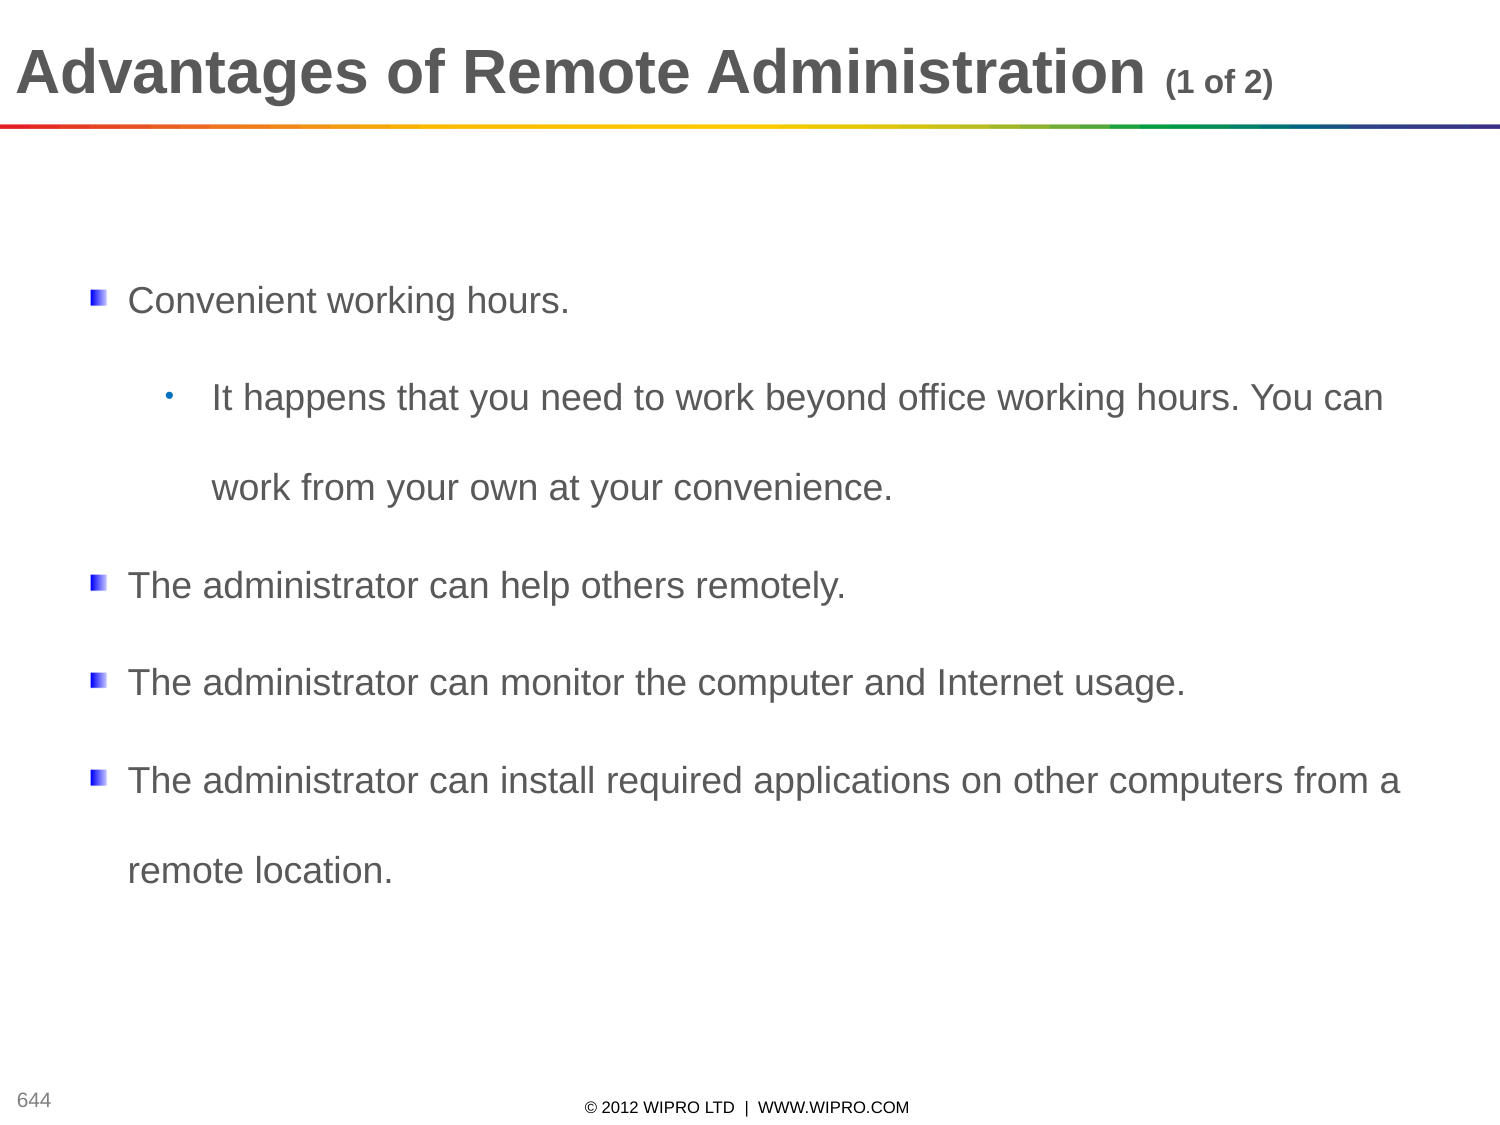

Advantages of Remote Administration (1 of 2)
Convenient working hours.
It happens that you need to work beyond office working hours. You can work from your own at your convenience.
The administrator can help others remotely.
The administrator can monitor the computer and Internet usage.
The administrator can install required applications on other computers from a remote location.